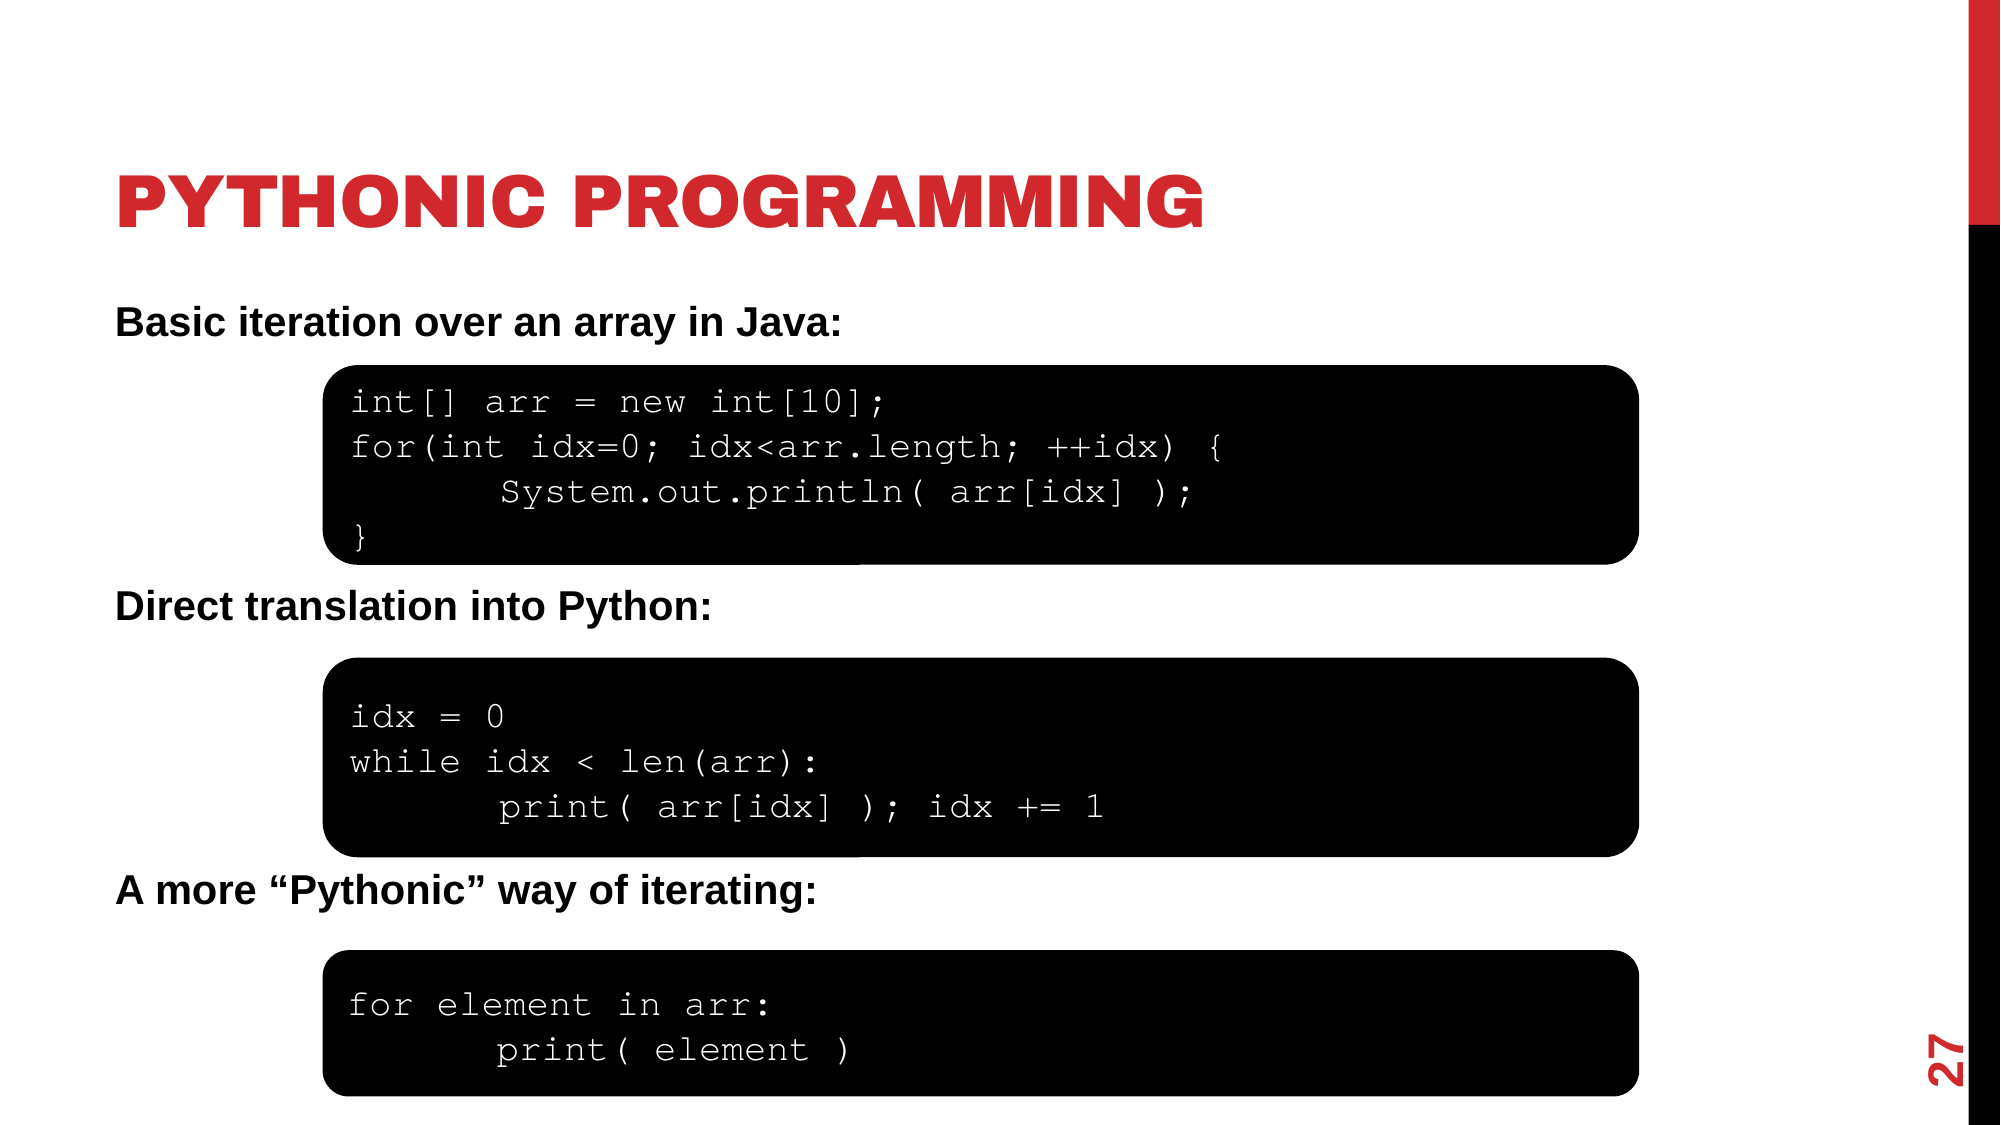

# Pythonic Programming
Basic iteration over an array in Java:

Direct translation into Python:

A more “Pythonic” way of iterating:

int[] arr = new int[10];
for(int idx=0; idx<arr.length; ++idx) {
	System.out.println( arr[idx] );
}
idx = 0
while idx < len(arr):
	print( arr[idx] ); idx += 1
for element in arr:
	print( element )
27